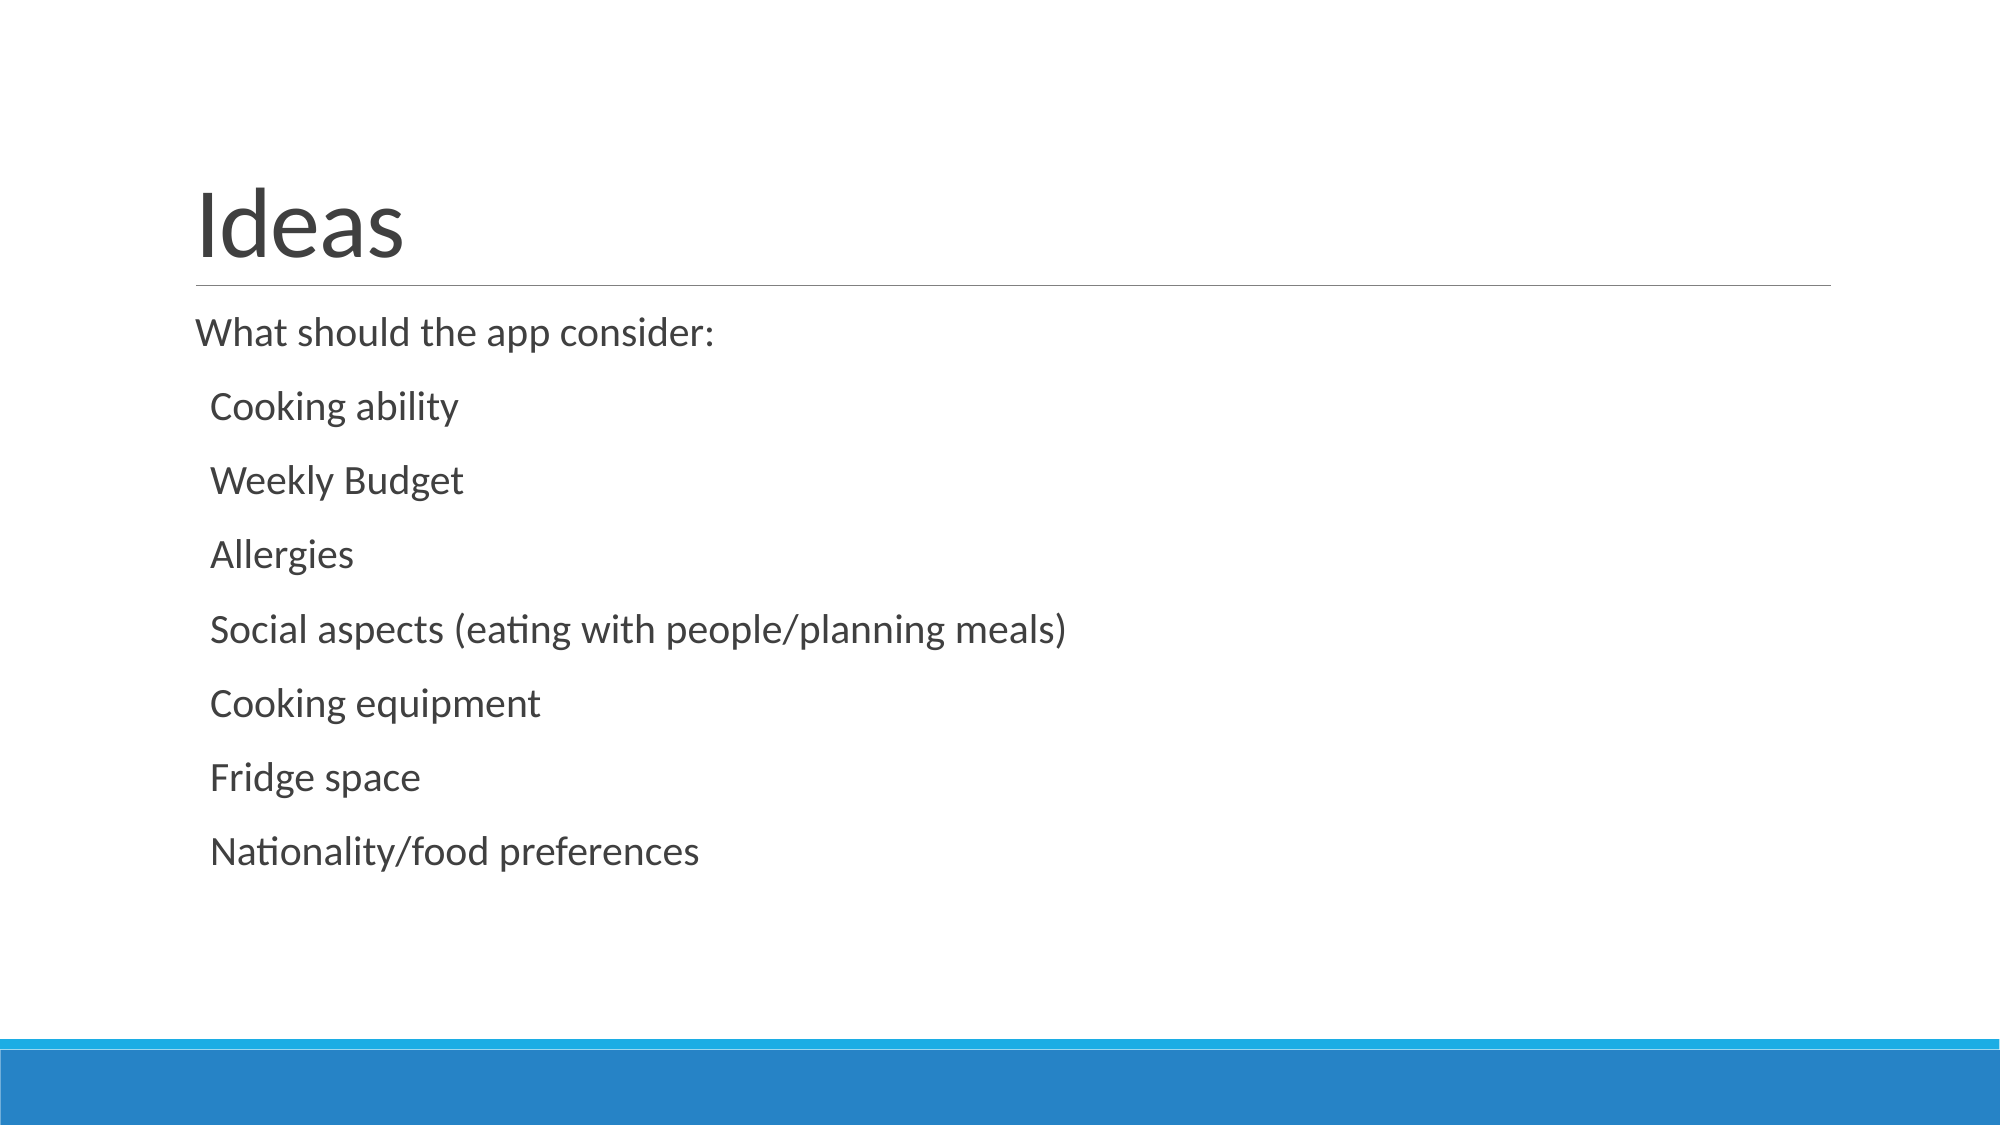

# Ideas
What should the app consider:
Cooking ability
Weekly Budget
Allergies
Social aspects (eating with people/planning meals)
Cooking equipment
Fridge space
Nationality/food preferences